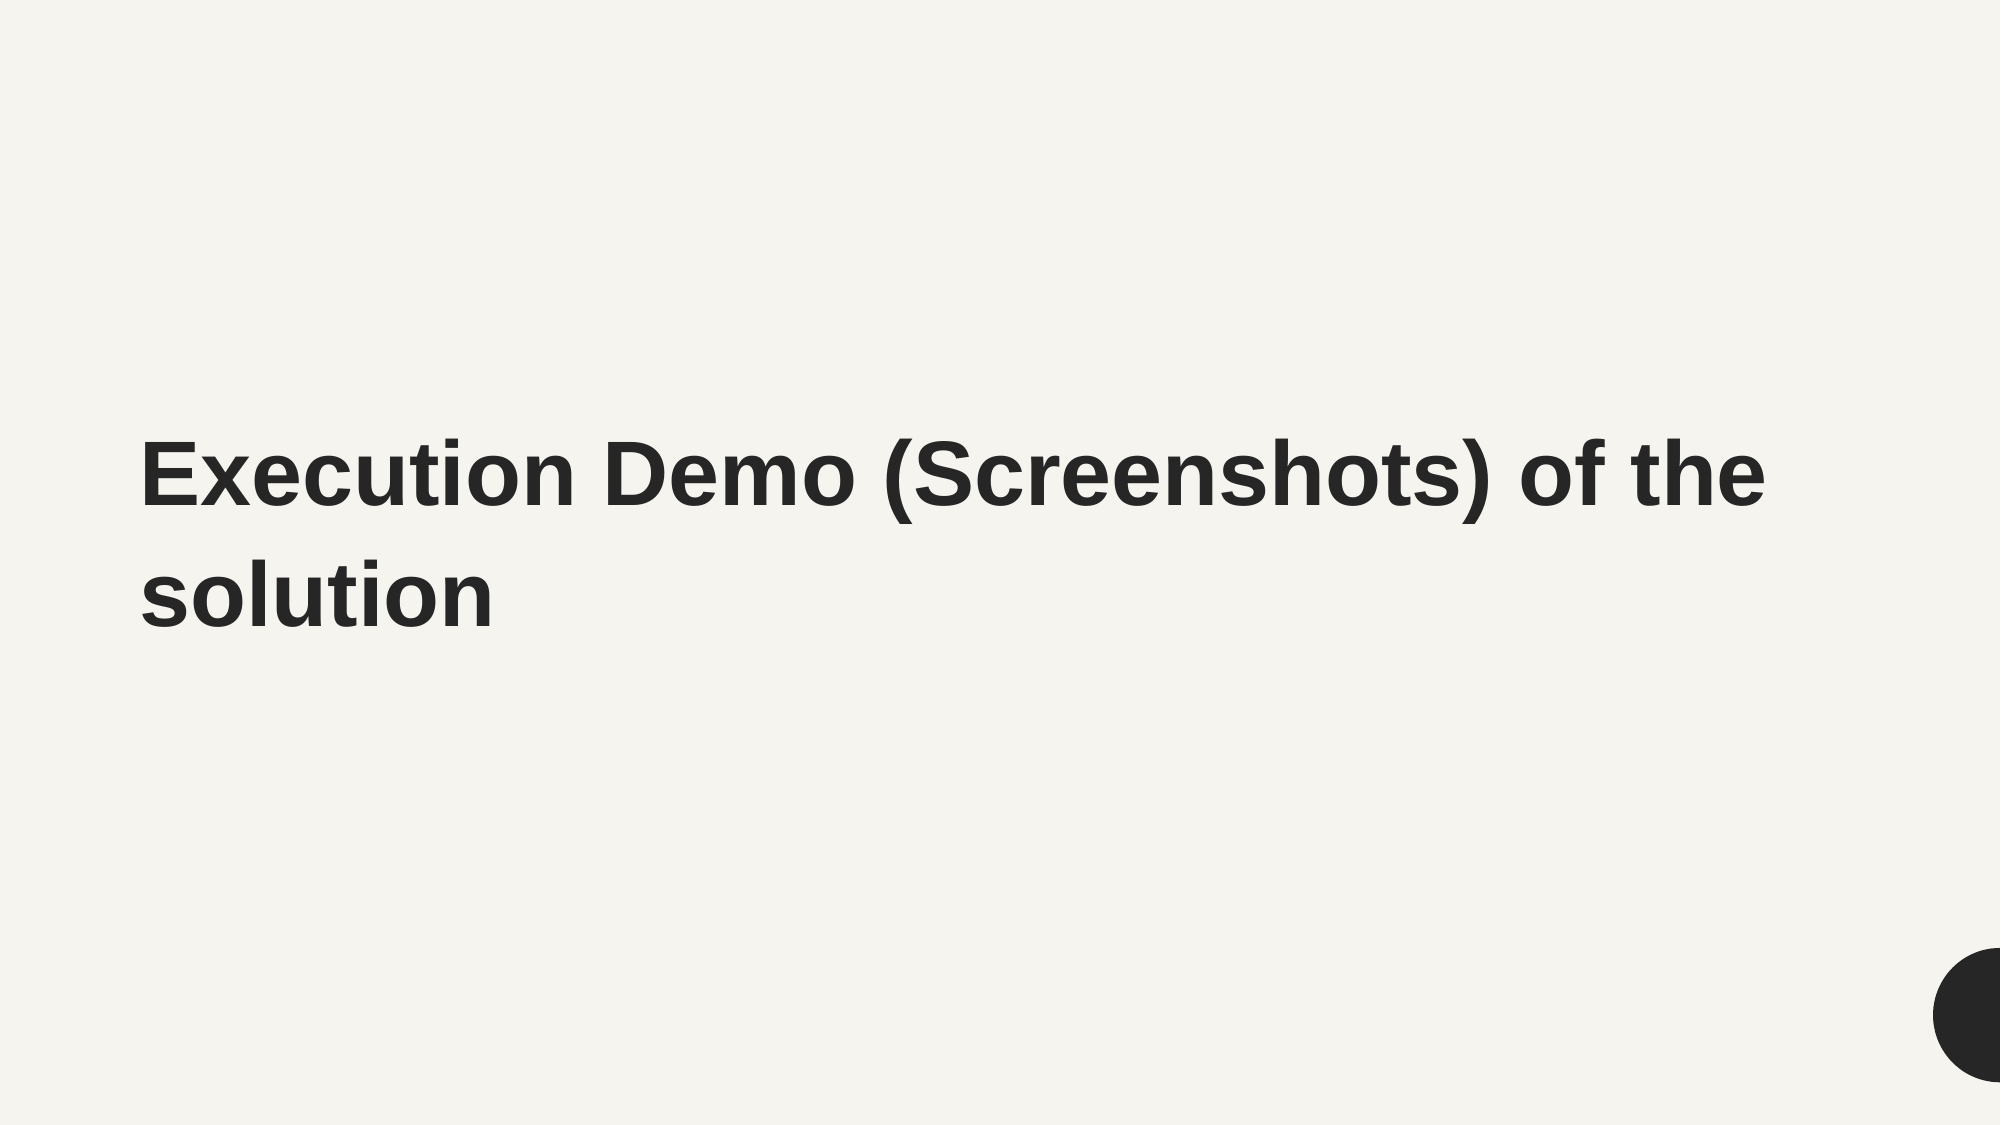

Execution Demo (Screenshots) of the solution
#